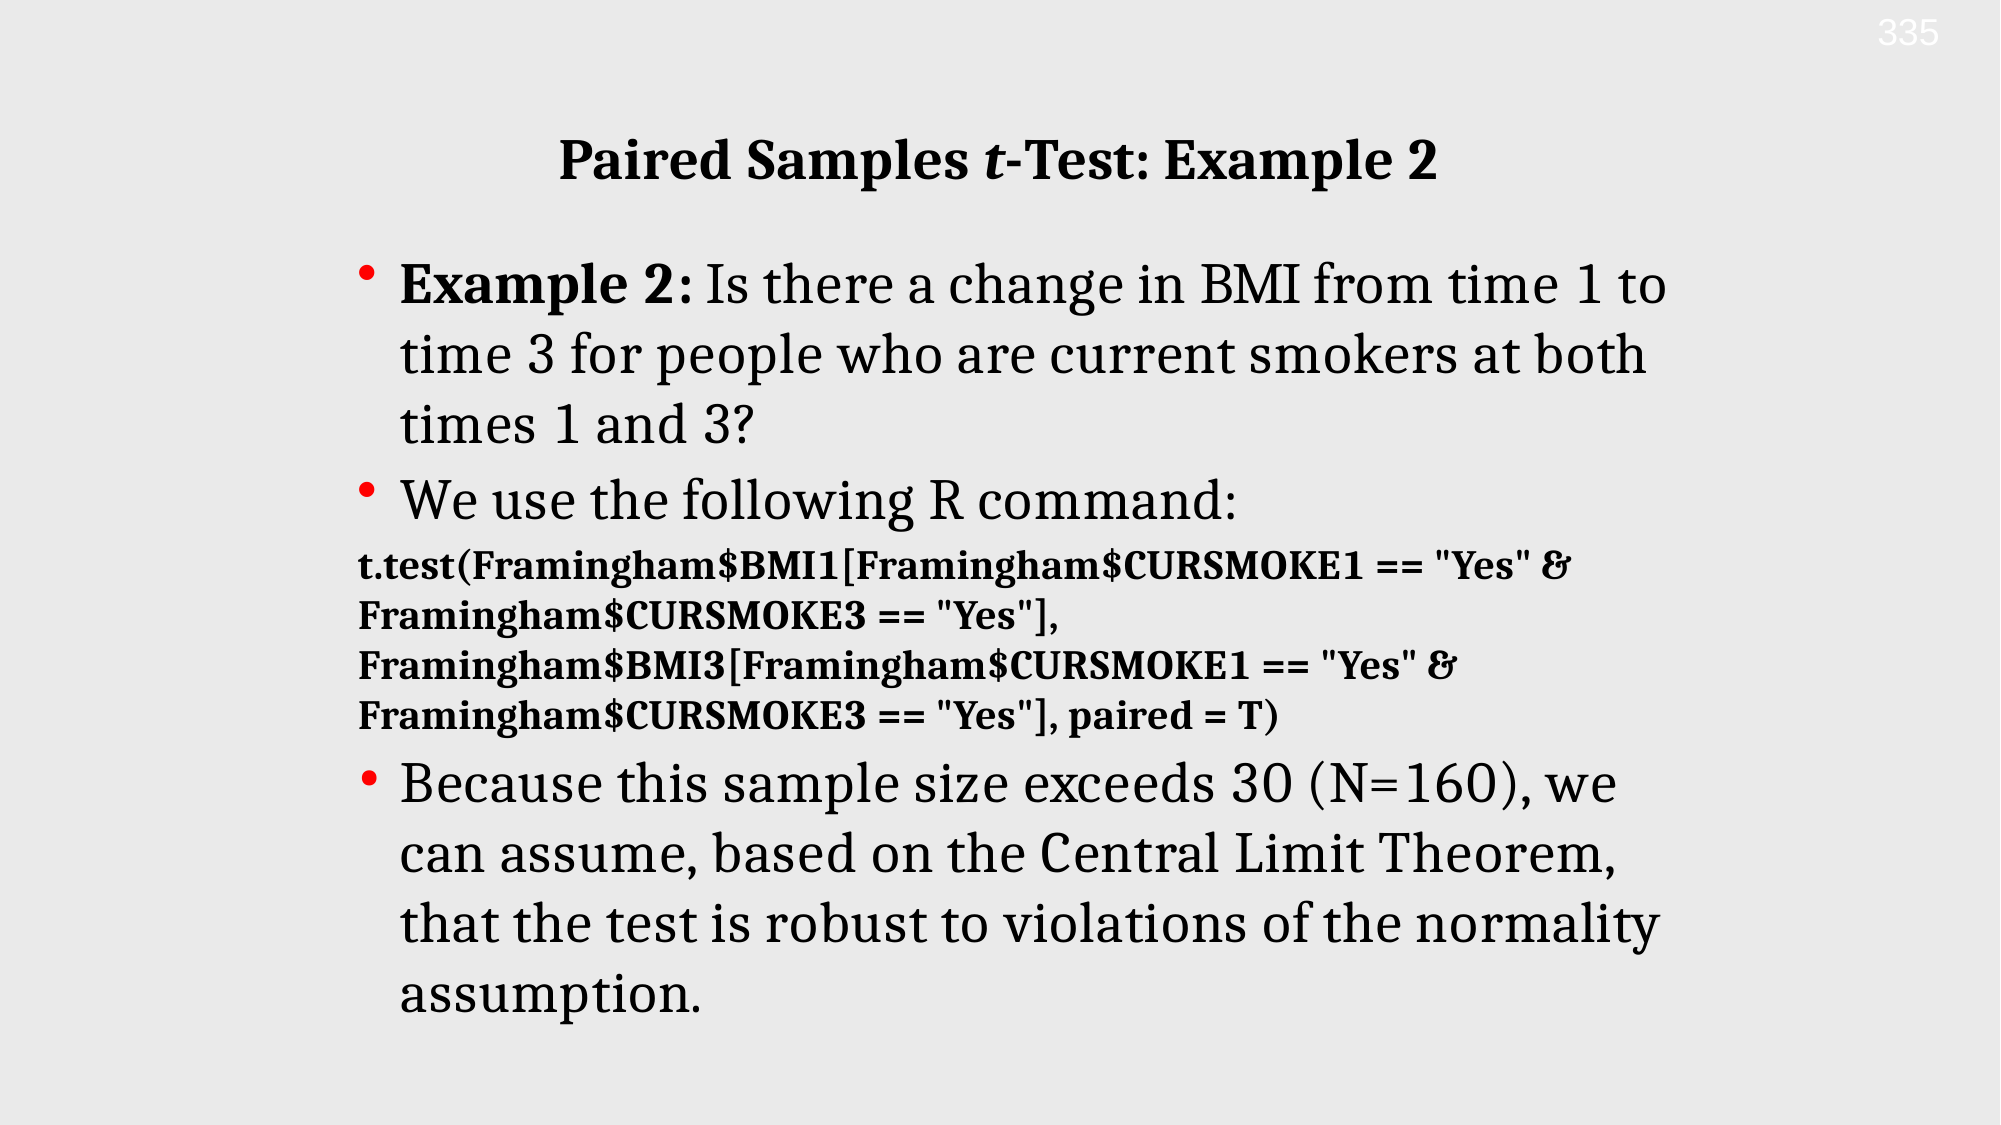

335
Paired Samples t-Test: Example 2
Example 2: Is there a change in BMI from time 1 to time 3 for people who are current smokers at both times 1 and 3?
We use the following R command:
t.test(Framingham$BMI1[Framingham$CURSMOKE1 == "Yes" & Framingham$CURSMOKE3 == "Yes"], Framingham$BMI3[Framingham$CURSMOKE1 == "Yes" & Framingham$CURSMOKE3 == "Yes"], paired = T)
Because this sample size exceeds 30 (N=160), we can assume, based on the Central Limit Theorem, that the test is robust to violations of the normality assumption.